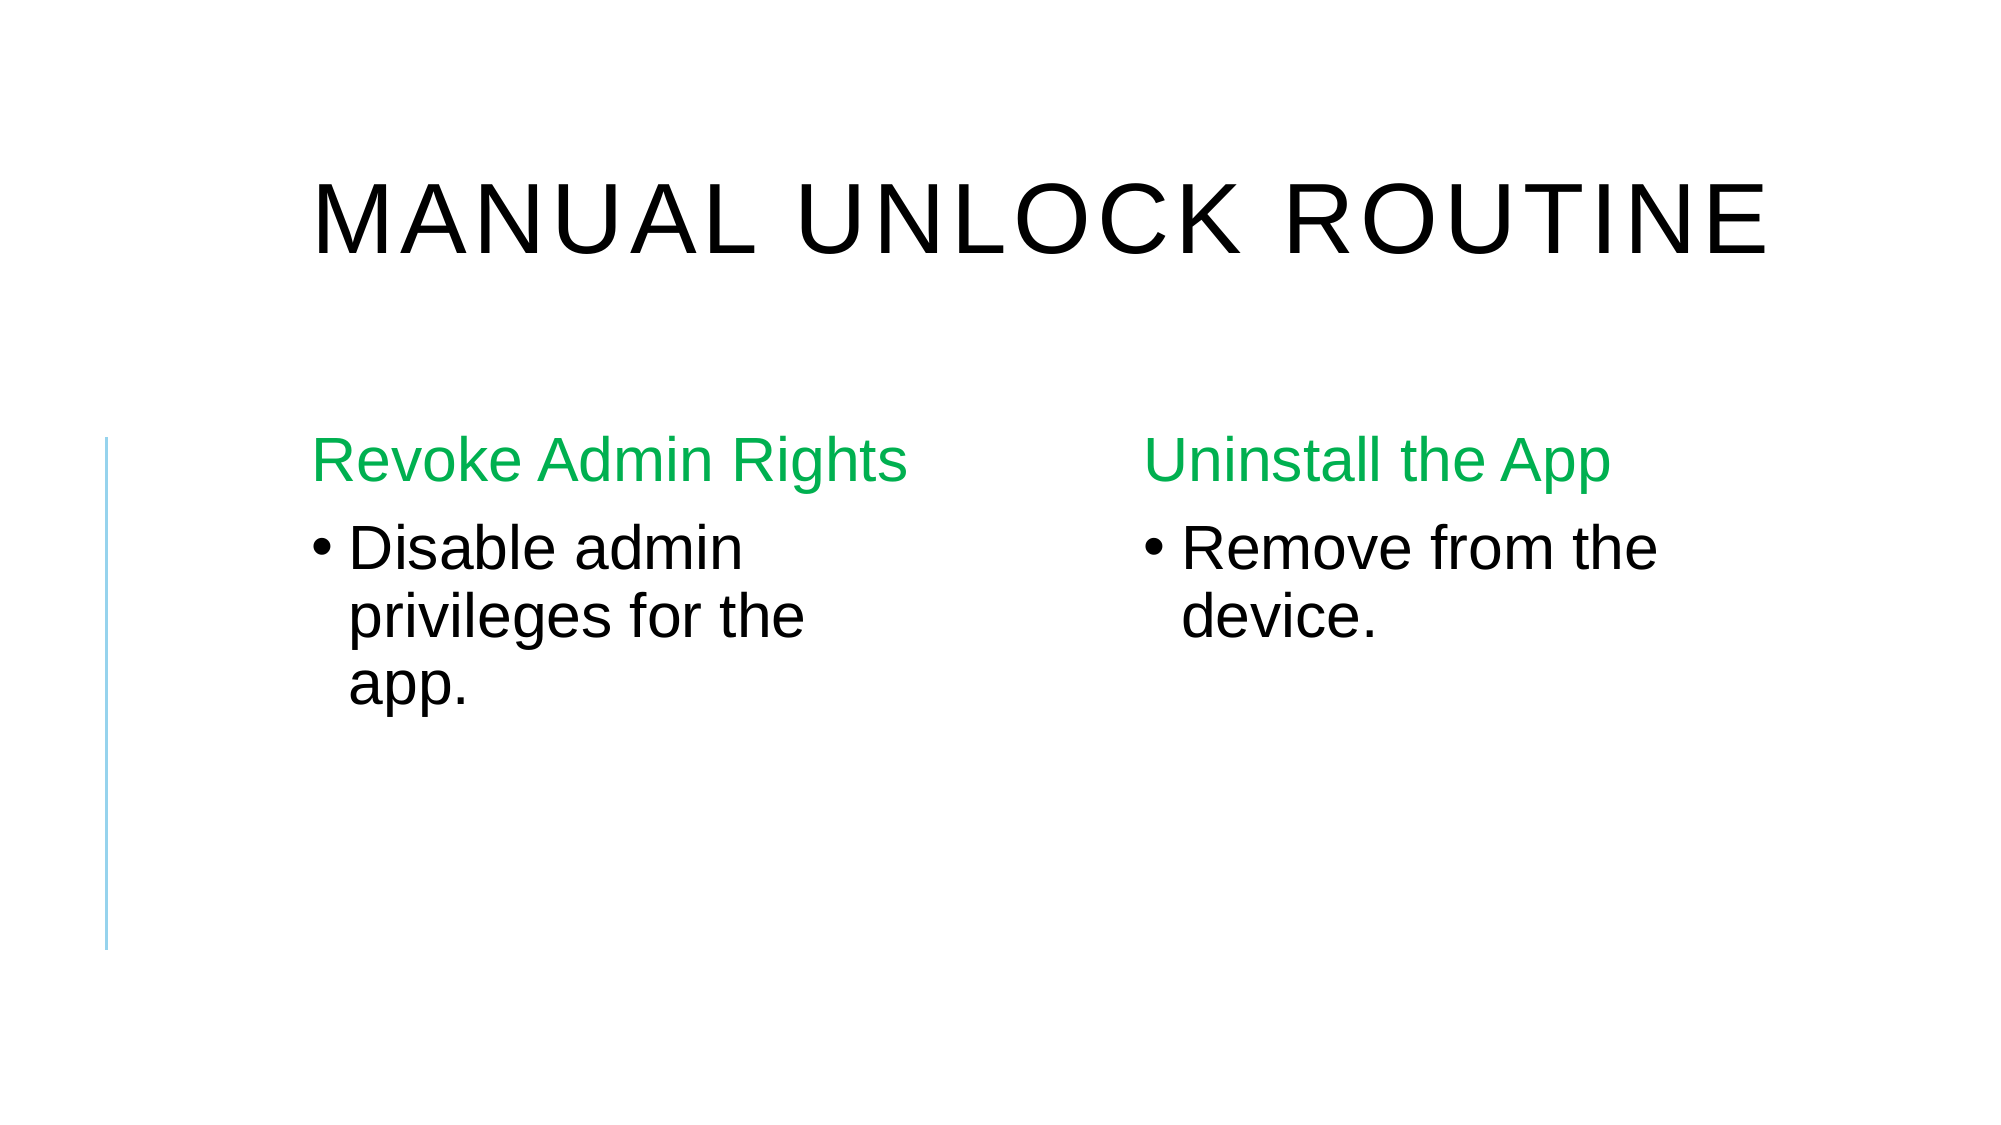

Manual Unlock Routine

Revoke Admin Rights
Disable admin privileges for the app.

Uninstall the App
Remove from the device.